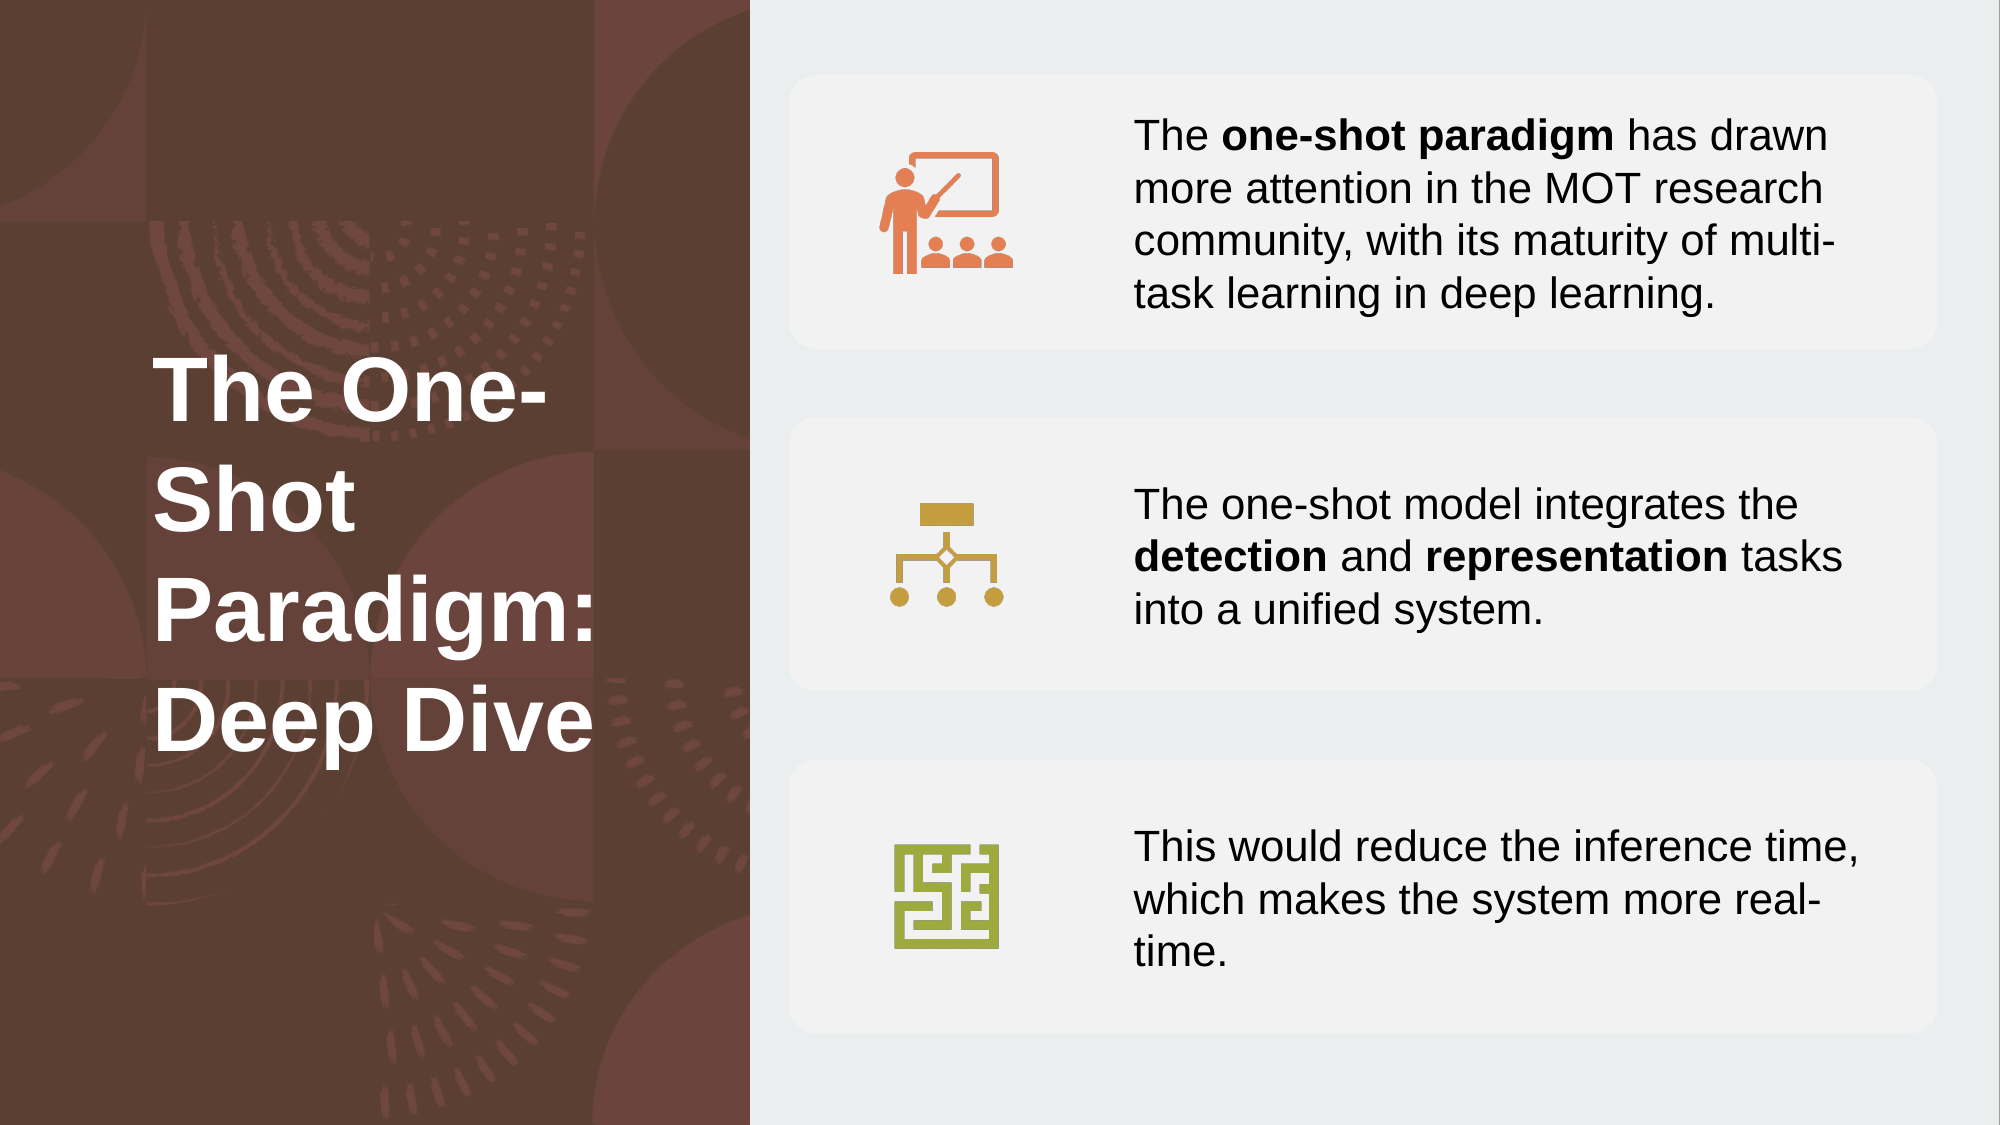

The one-shot paradigm has drawn more attention in the MOT research community, with its maturity of multi-task learning in deep learning.
The one-shot model integrates the detection and representation tasks into a unified system.
This would reduce the inference time, which makes the system more real-time.
# The One-Shot Paradigm: Deep Dive